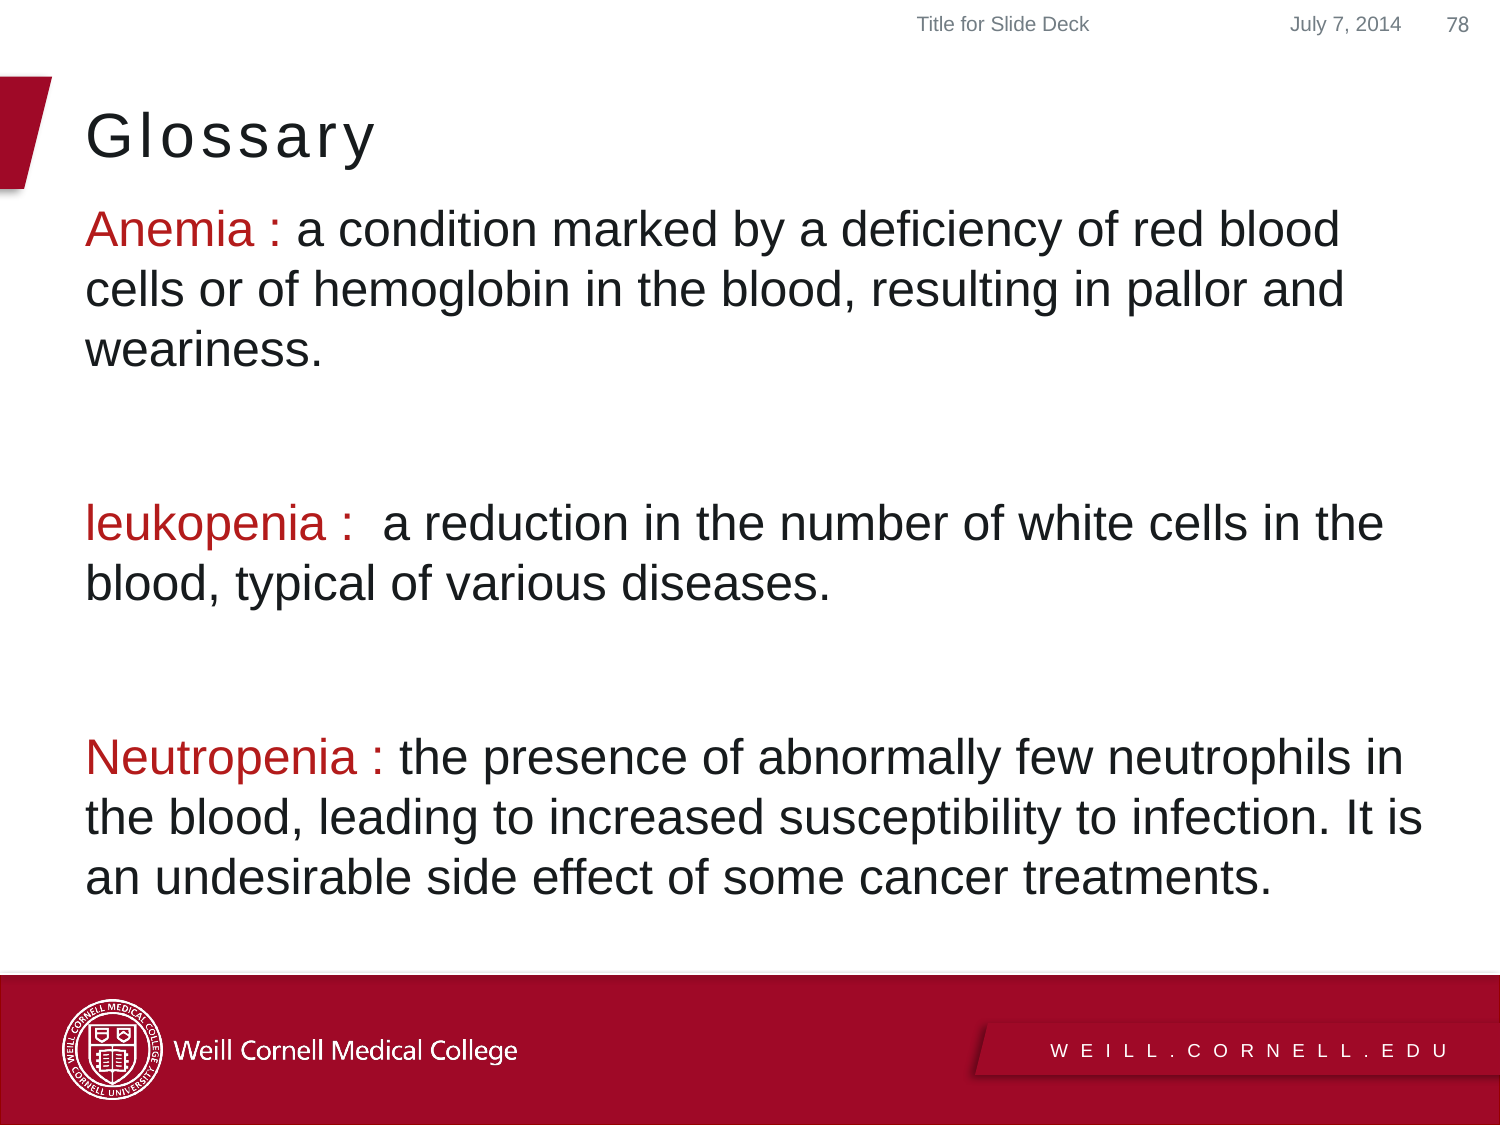

Title for Slide Deck
July 7, 2014
78
# Glossary
Anemia : a condition marked by a deficiency of red blood cells or of hemoglobin in the blood, resulting in pallor and weariness.

leukopenia :  a reduction in the number of white cells in the blood, typical of various diseases.

Neutropenia : the presence of abnormally few neutrophils in the blood, leading to increased susceptibility to infection. It is an undesirable side effect of some cancer treatments.